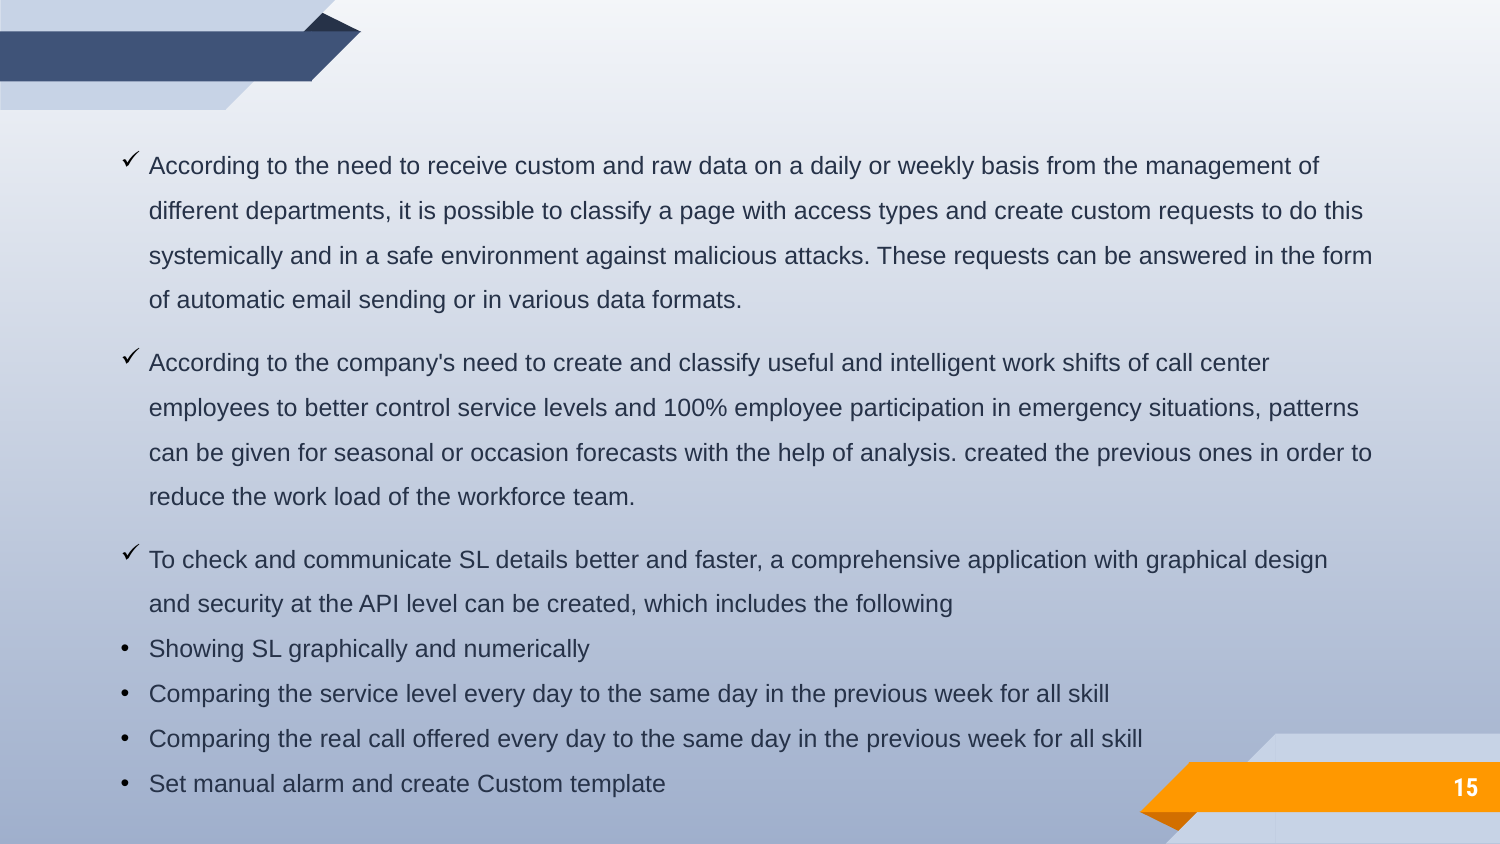

According to the need to receive custom and raw data on a daily or weekly basis from the management of different departments, it is possible to classify a page with access types and create custom requests to do this systemically and in a safe environment against malicious attacks. These requests can be answered in the form of automatic email sending or in various data formats.
According to the company's need to create and classify useful and intelligent work shifts of call center employees to better control service levels and 100% employee participation in emergency situations, patterns can be given for seasonal or occasion forecasts with the help of analysis. created the previous ones in order to reduce the work load of the workforce team.
To check and communicate SL details better and faster, a comprehensive application with graphical design and security at the API level can be created, which includes the following
Showing SL graphically and numerically
Comparing the service level every day to the same day in the previous week for all skill
Comparing the real call offered every day to the same day in the previous week for all skill
Set manual alarm and create Custom template
15